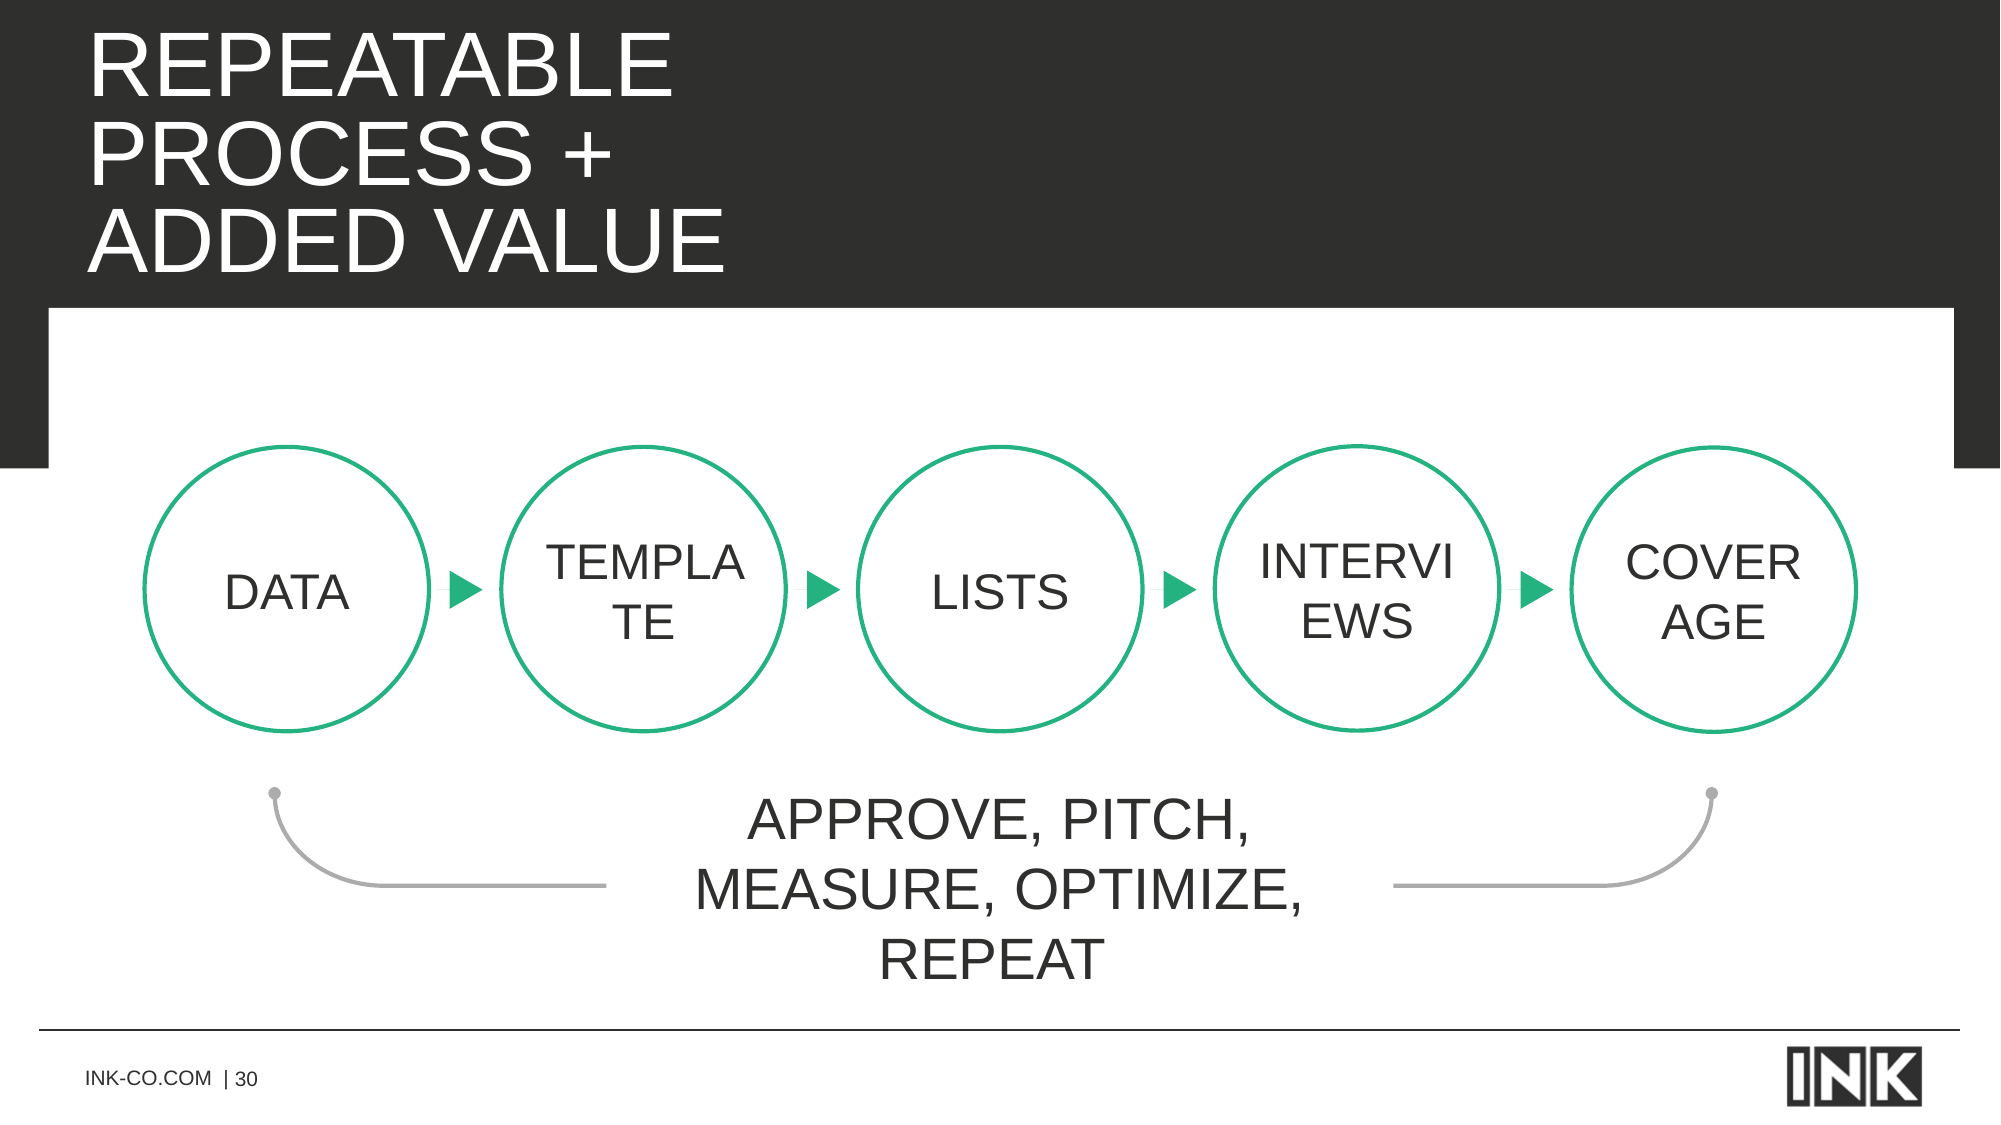

# Repeatable process + Added value

INTERVIEWS
DATA
TEMPLATE
LISTS
COVERAGE

APPROVE, PITCH, MEASURE, OPTIMIZE, REPEAT

INK-CO.COM  |
30